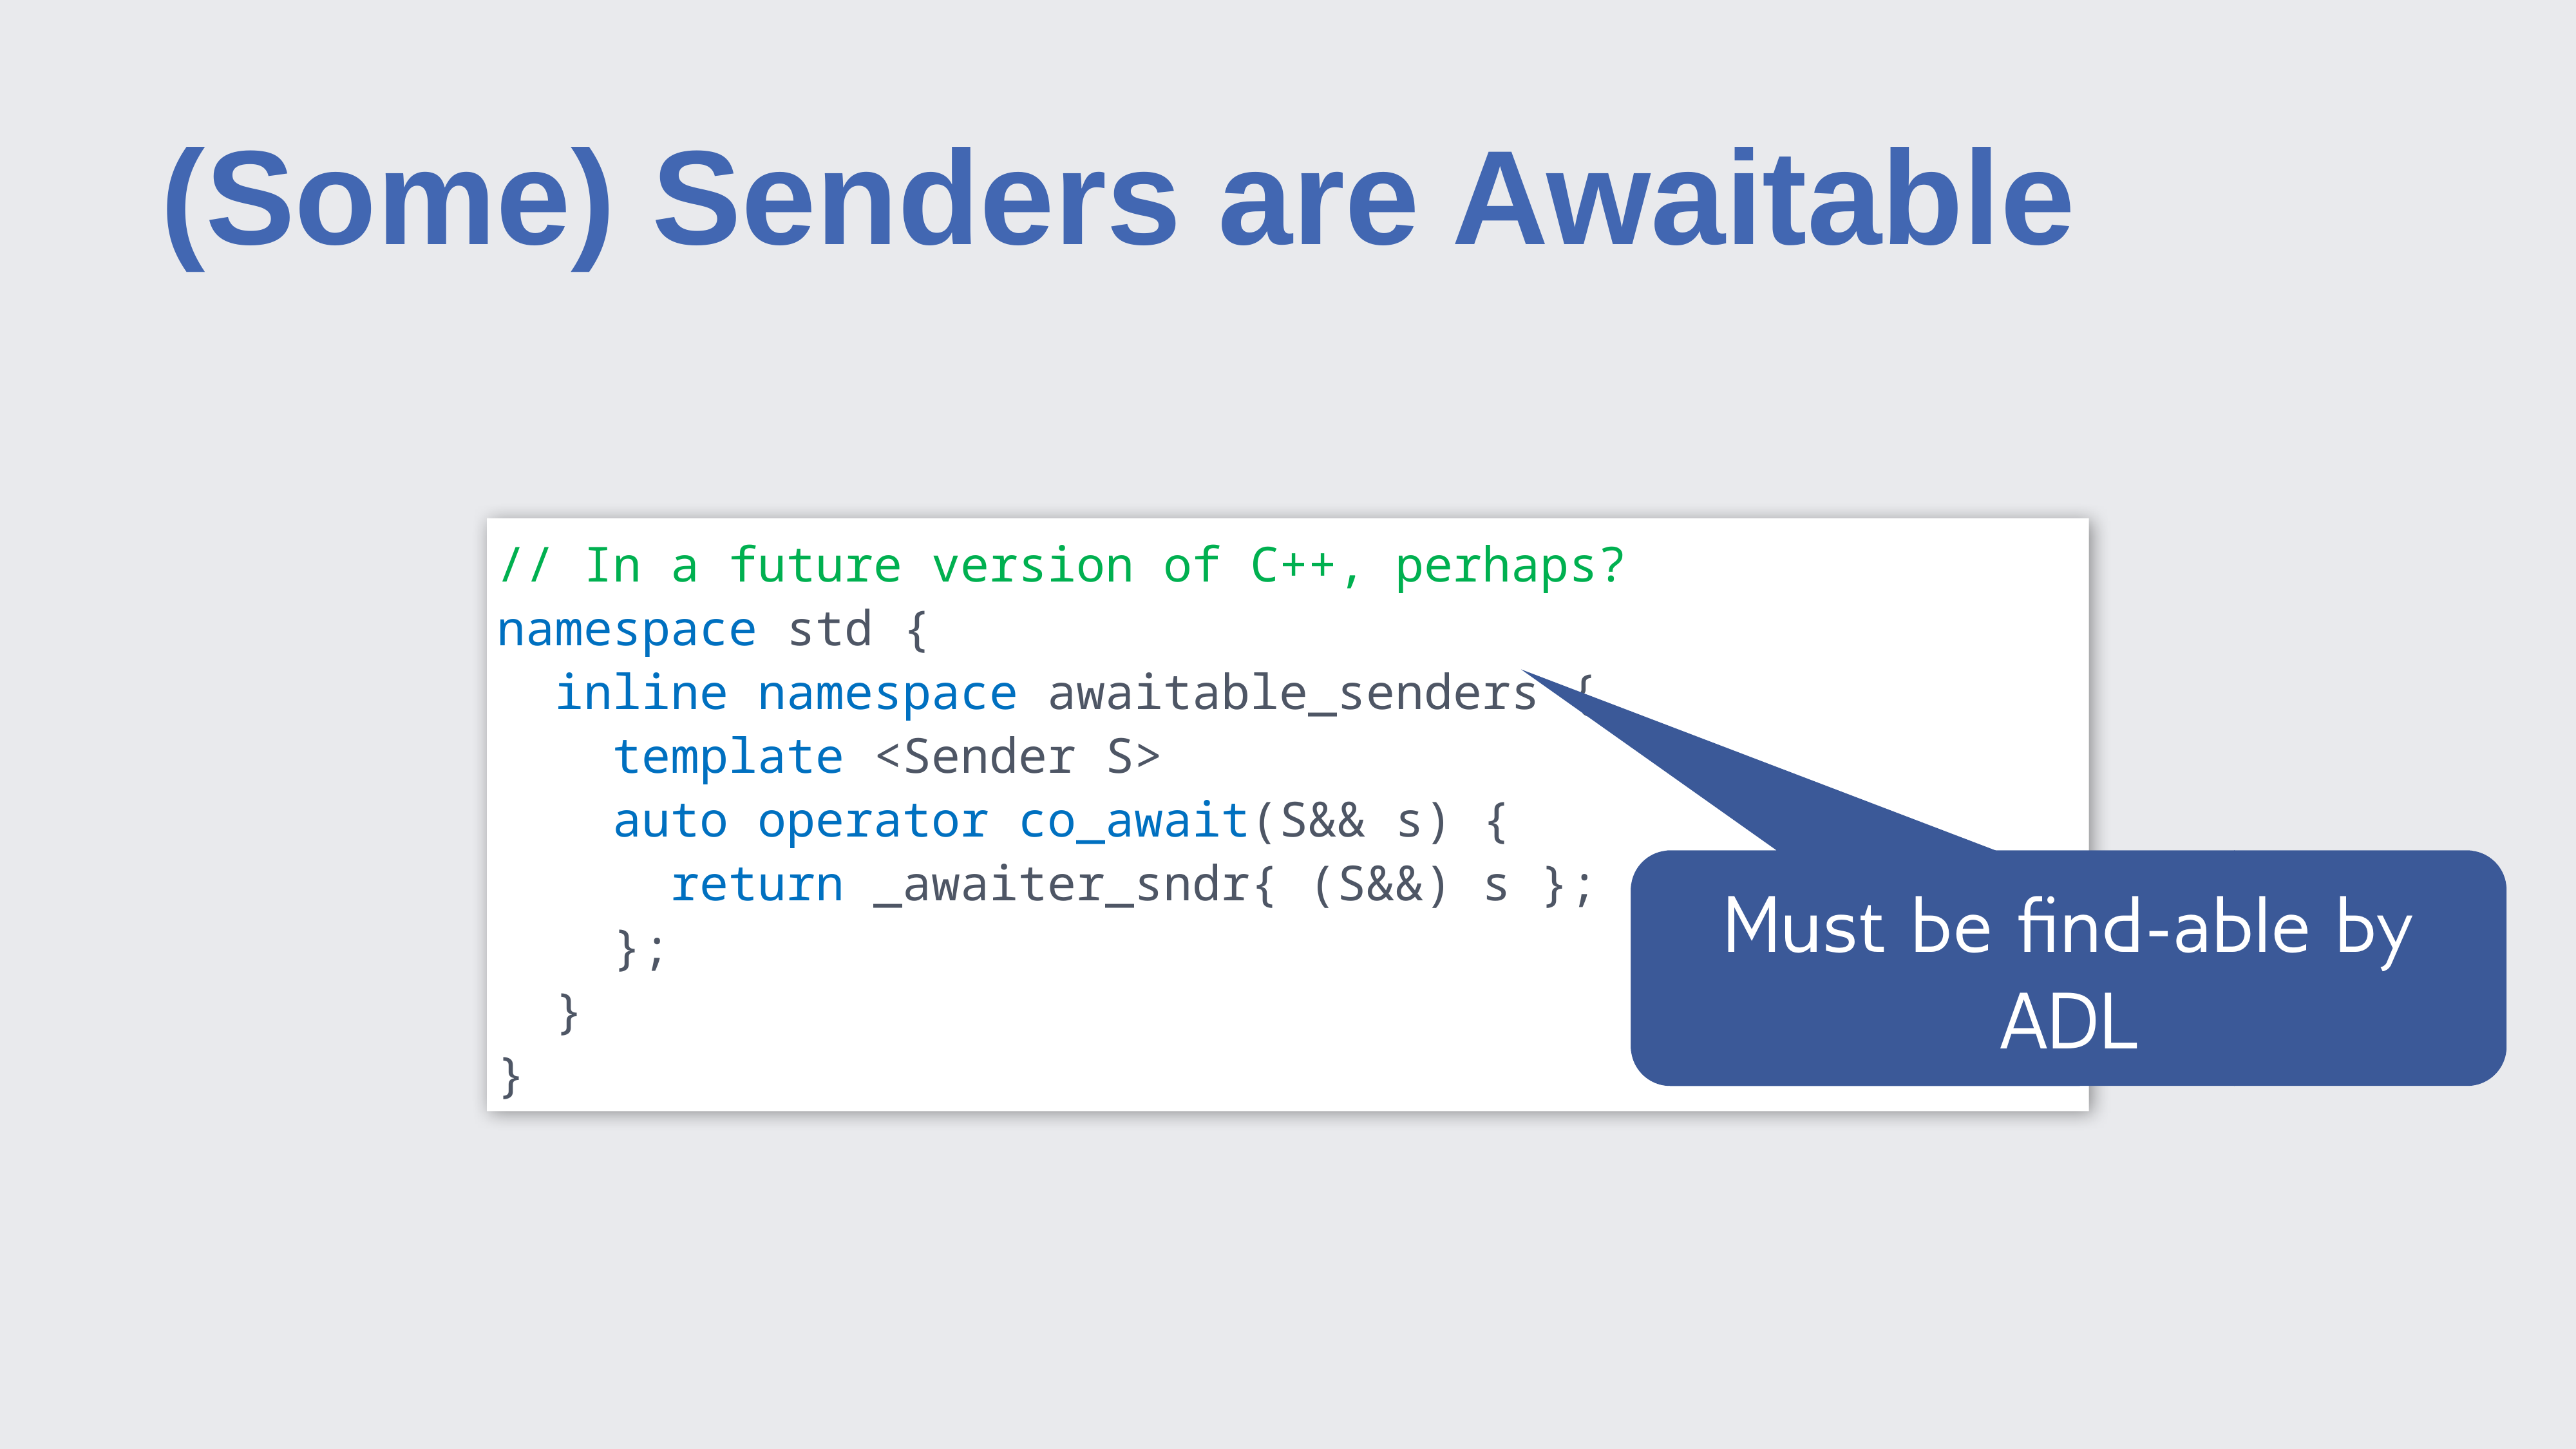

# (Some) Senders are Awaitable
// In a future version of C++, perhaps?
namespace std {
  inline namespace awaitable_senders {
    template <Sender S>
    auto operator co_await(S&& s) {
      return _awaiter_sndr{ (S&&) s };
    };
  }
}
Must be find-able by ADL